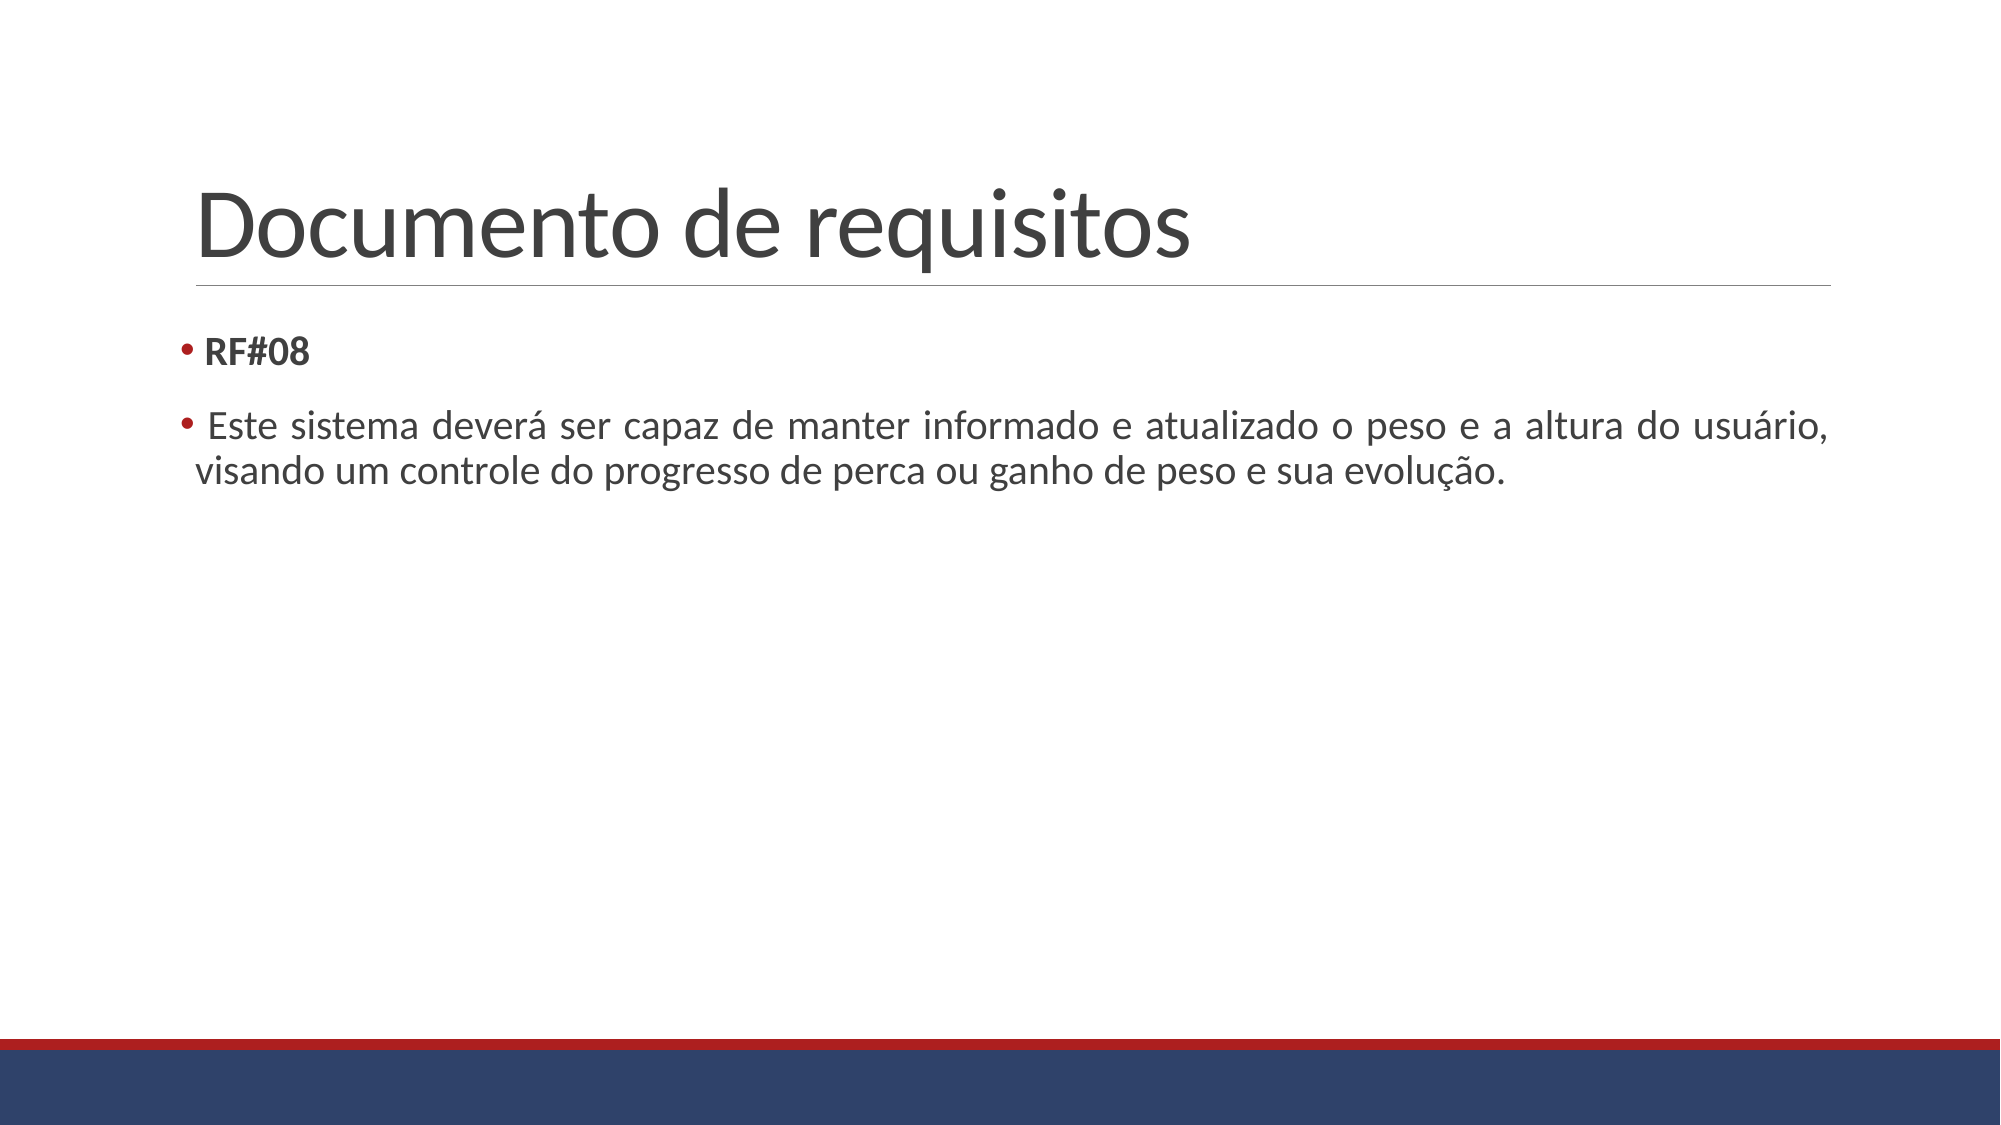

# Documento de requisitos
 RF#08
 Este sistema deverá ser capaz de manter informado e atualizado o peso e a altura do usuário, visando um controle do progresso de perca ou ganho de peso e sua evolução.